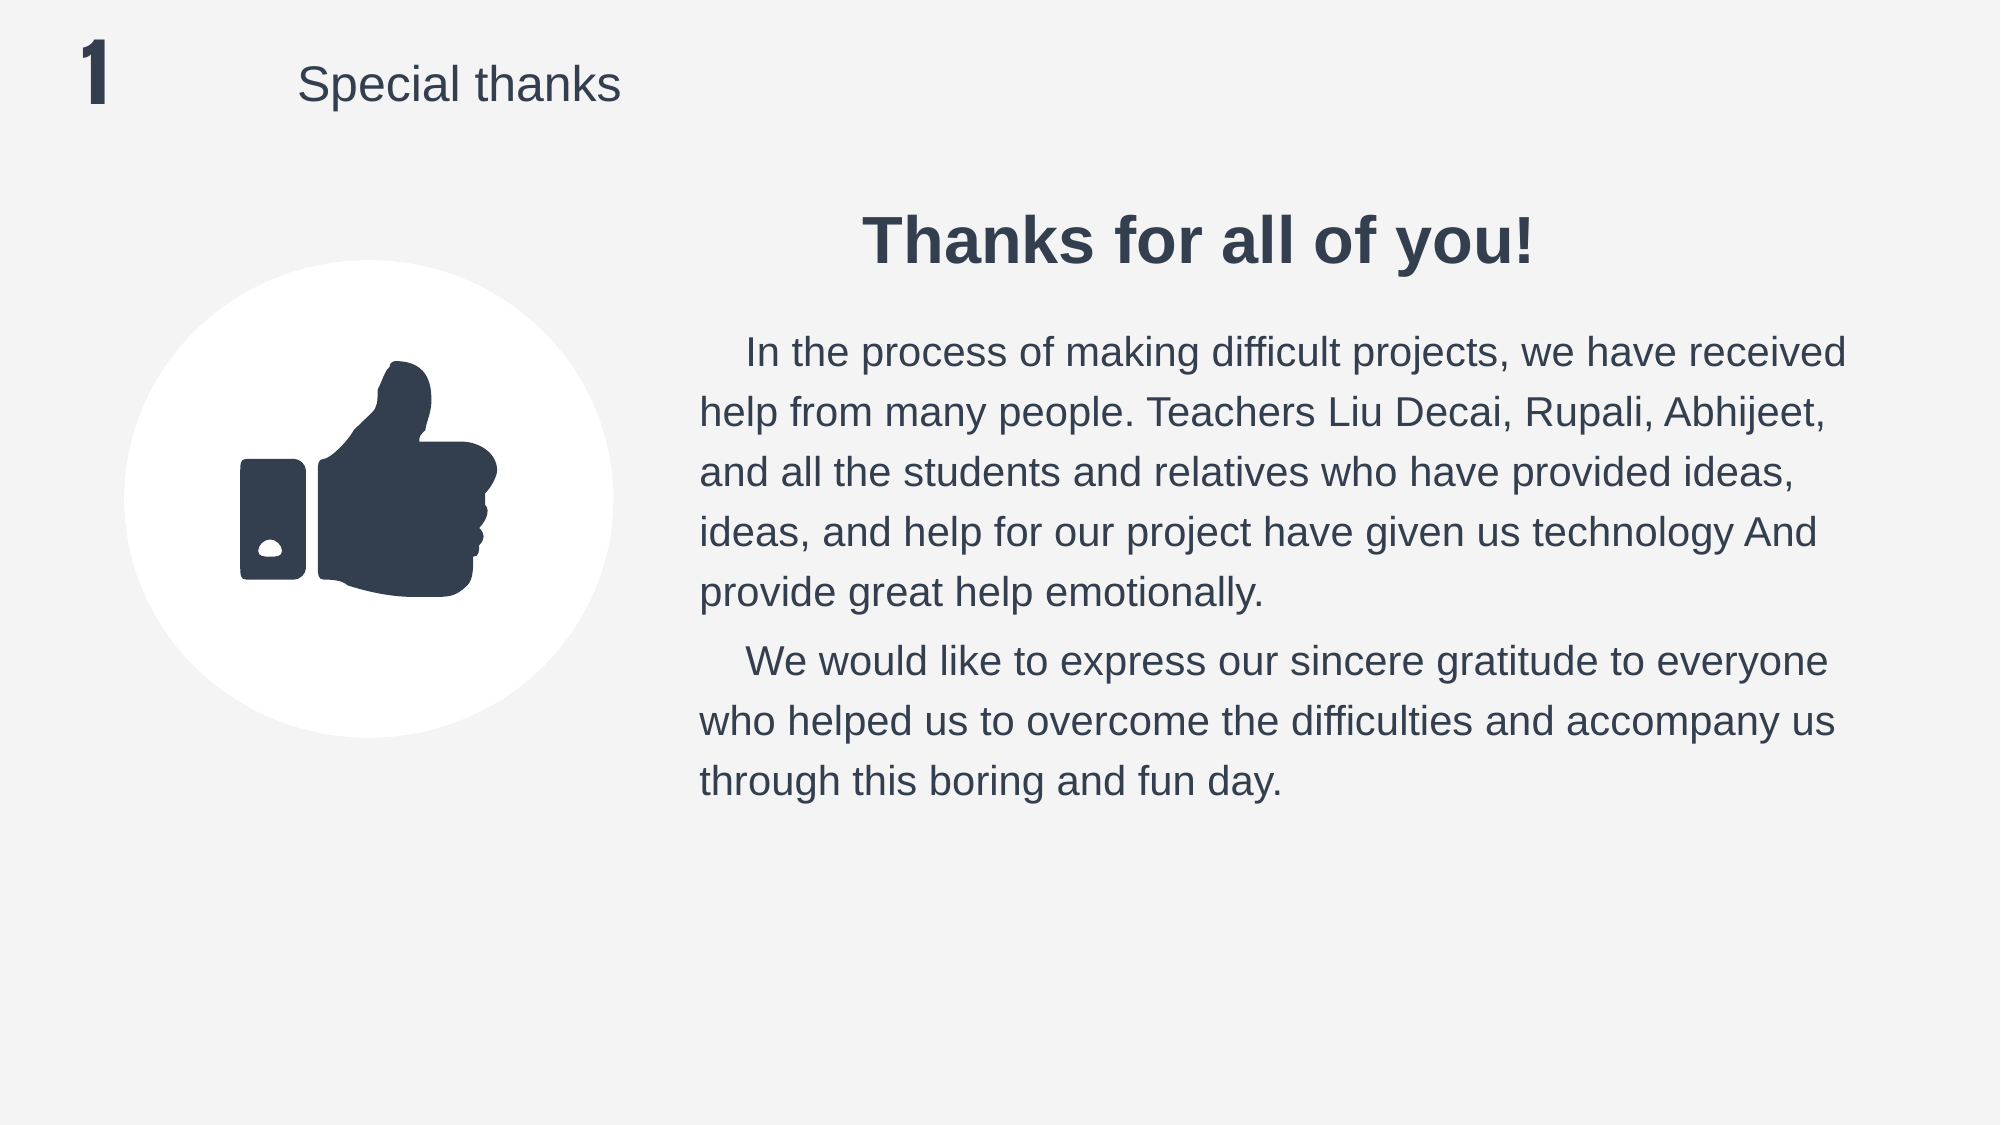

1
Special thanks
Thanks for all of you!

    In the process of making difficult projects, we have received help from many people. Teachers Liu Decai, Rupali, Abhijeet, and all the students and relatives who have provided ideas, ideas, and help for our project have given us technology And provide great help emotionally.
    We would like to express our sincere gratitude to everyone who helped us to overcome the difficulties and accompany us through this boring and fun day.